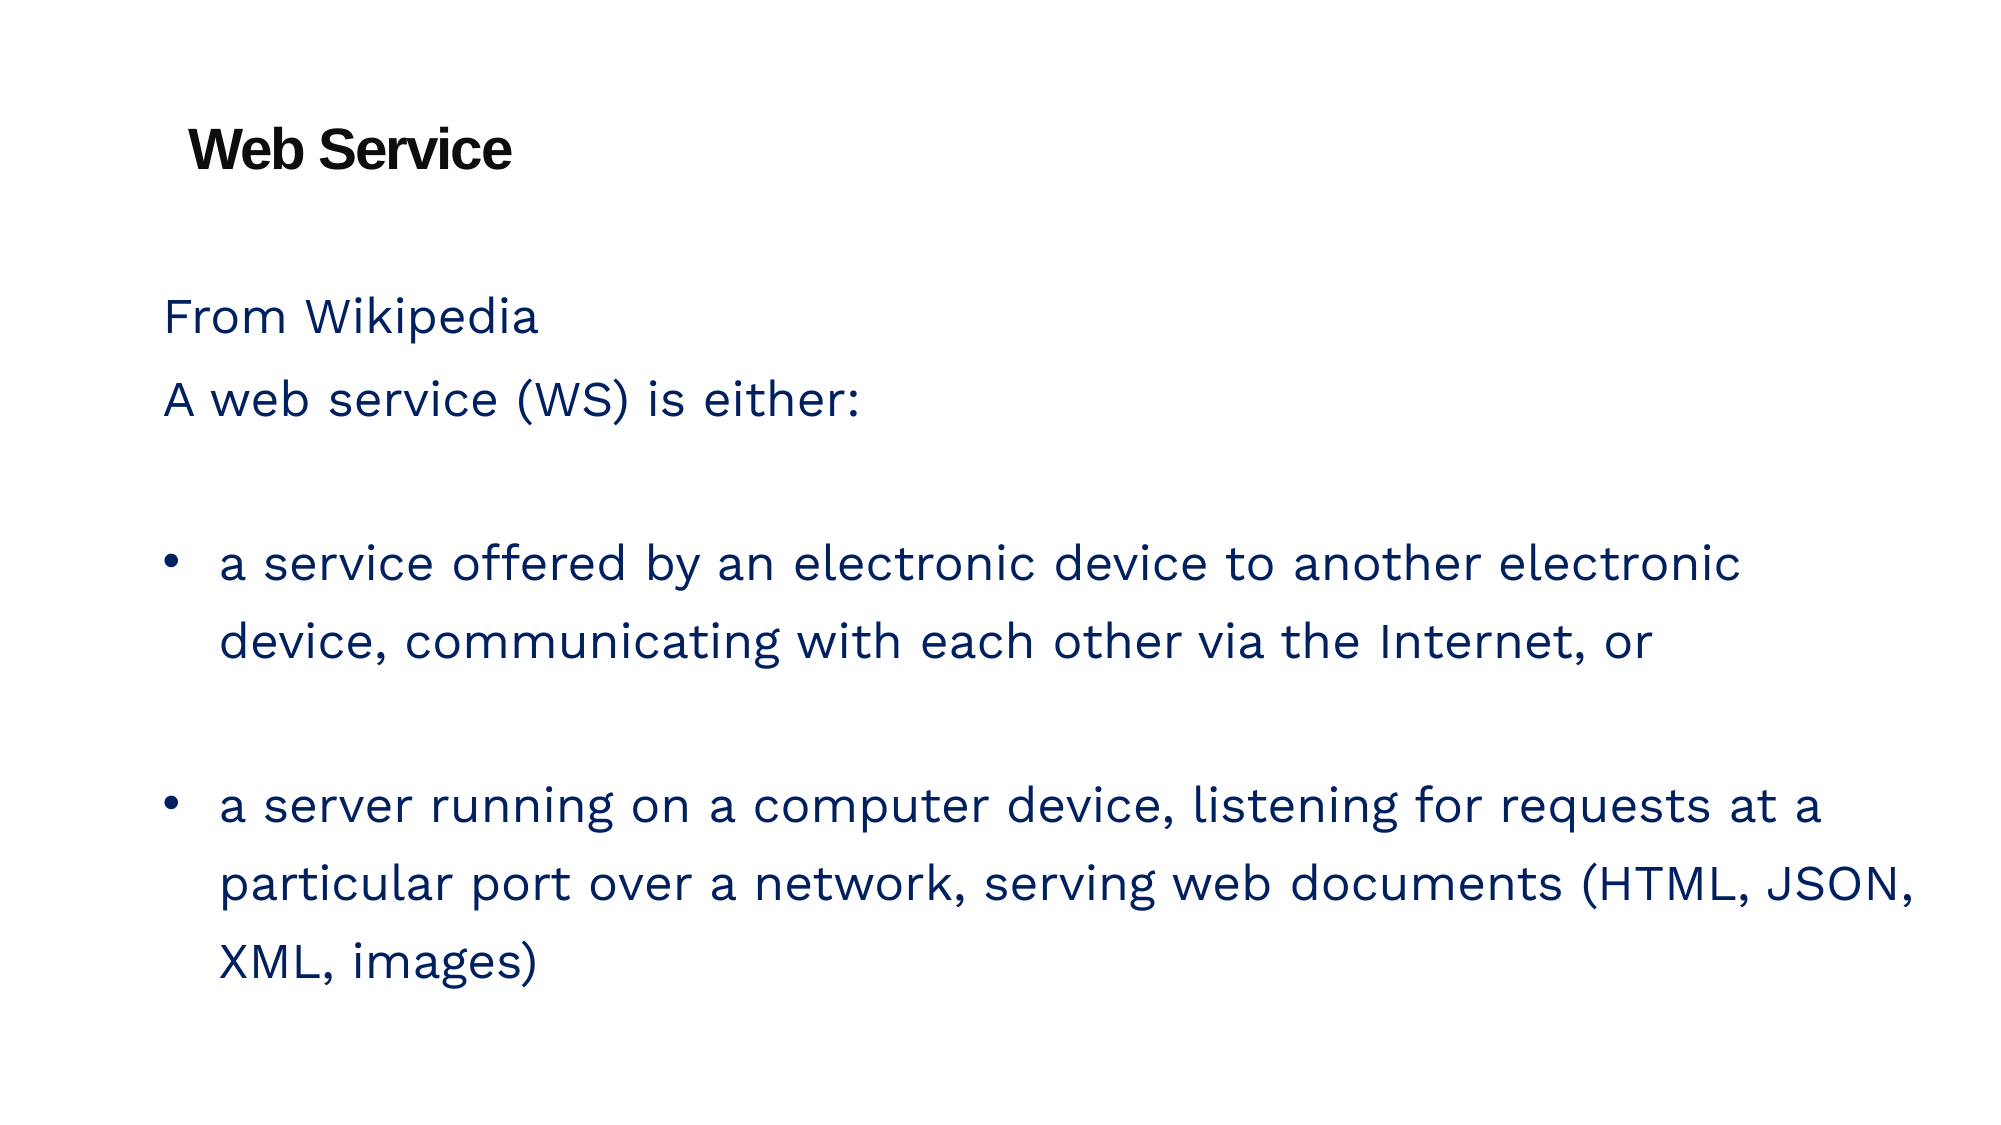

Web Service
From Wikipedia
A web service (WS) is either:

a service offered by an electronic device to another electronic device, communicating with each other via the Internet, or

a server running on a computer device, listening for requests at a particular port over a network, serving web documents (HTML, JSON, XML, images)